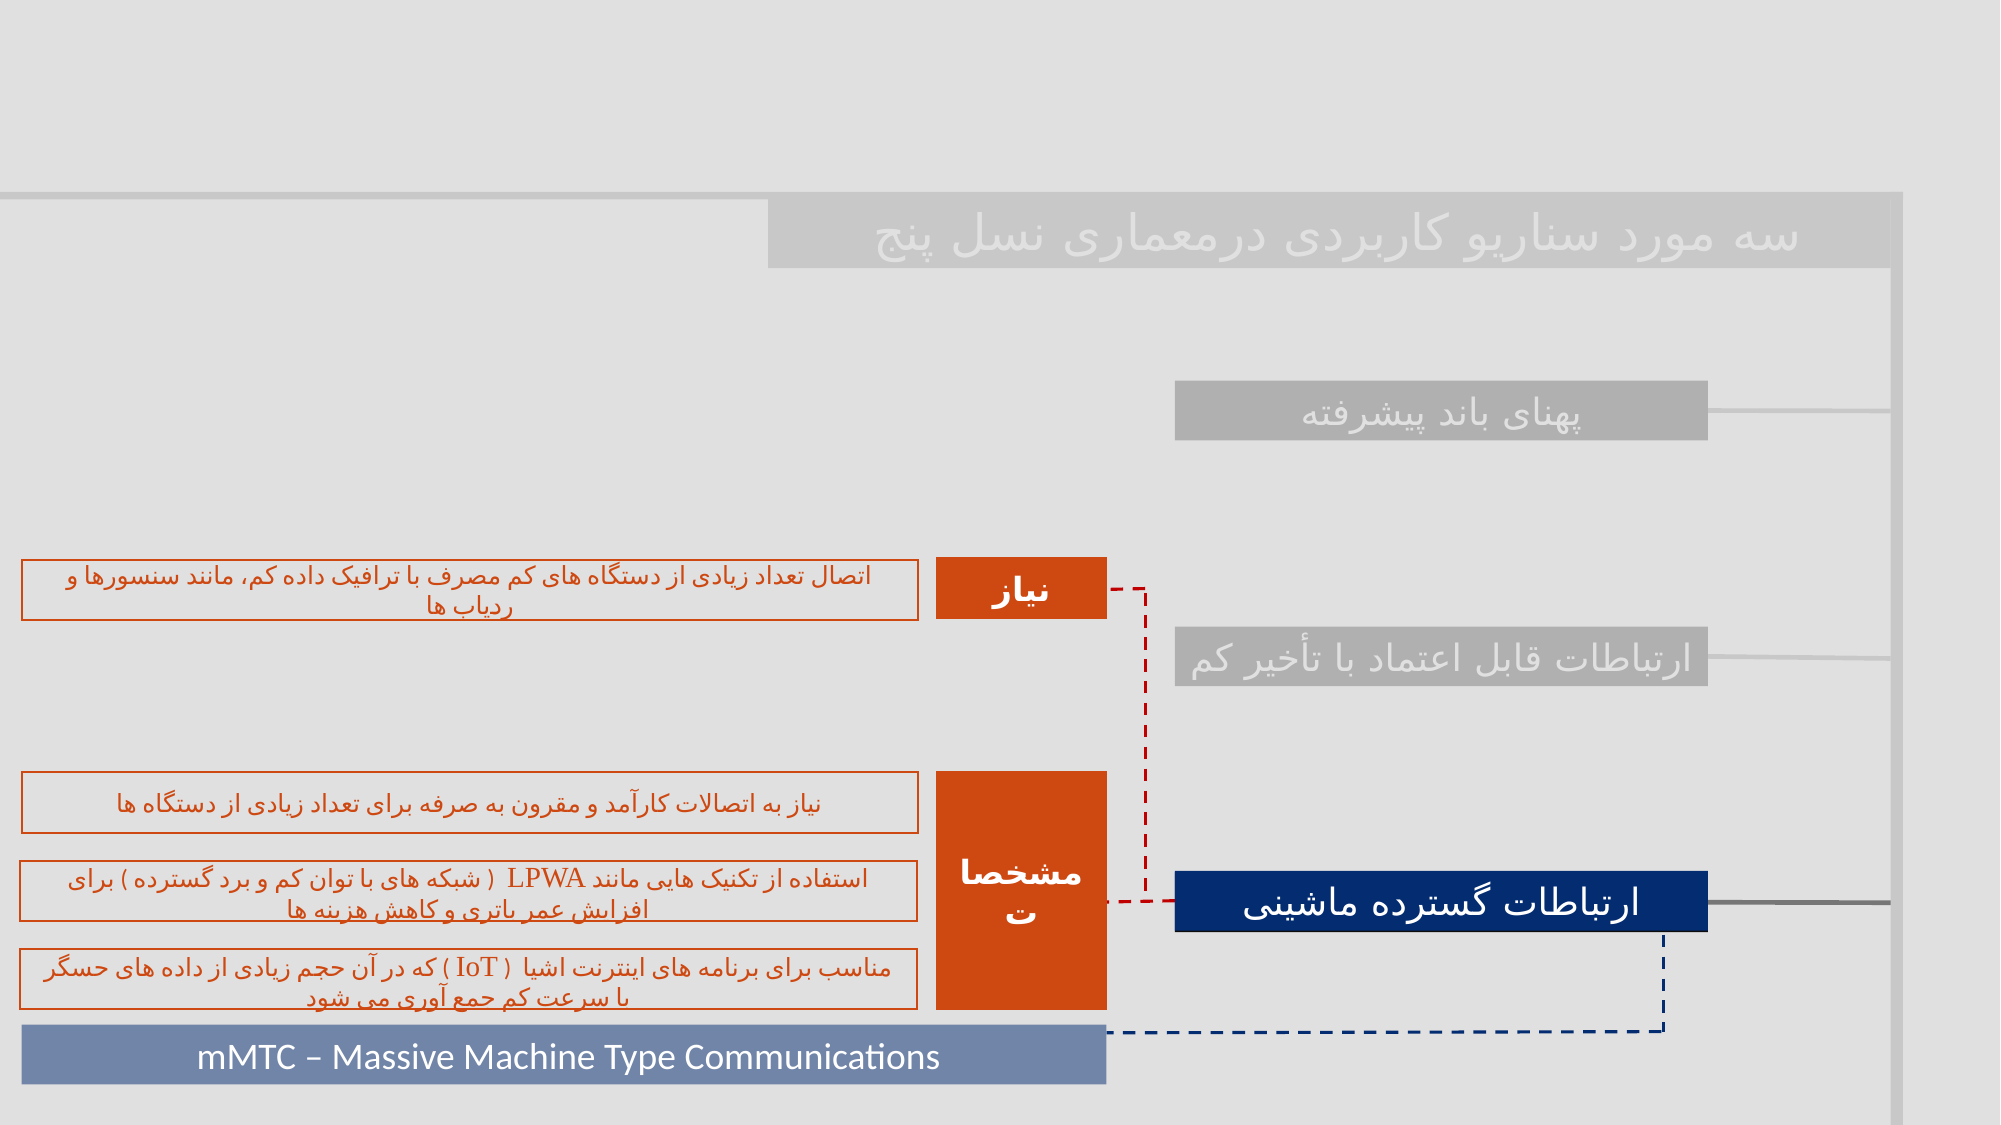

سه مورد سناریو کاربردی درمعماری نسل پنج
پهنای باند پیشرفته
نیاز
اتصال تعداد زیادی از دستگاه های کم مصرف با ترافیک داده کم، مانند سنسورها و ردیاب ها
ارتباطات قابل اعتماد با تأخیر کم
نیاز به اتصالات کارآمد و مقرون به صرفه برای تعداد زیادی از دستگاه ها
مشخصات
استفاده از تکنیک هایی مانند LPWA  ( شبکه های با توان کم و برد گسترده ) برای افزایش عمر باتری و کاهش هزینه ها
ارتباطات گسترده ماشینی
ارتباطات گسترده نوع ماشین
مناسب برای برنامه های اینترنت اشیا  ( IoT ) که در آن حجم زیادی از داده های حسگر با سرعت کم جمع آوری می شود
mMTC – Massive Machine Type Communications